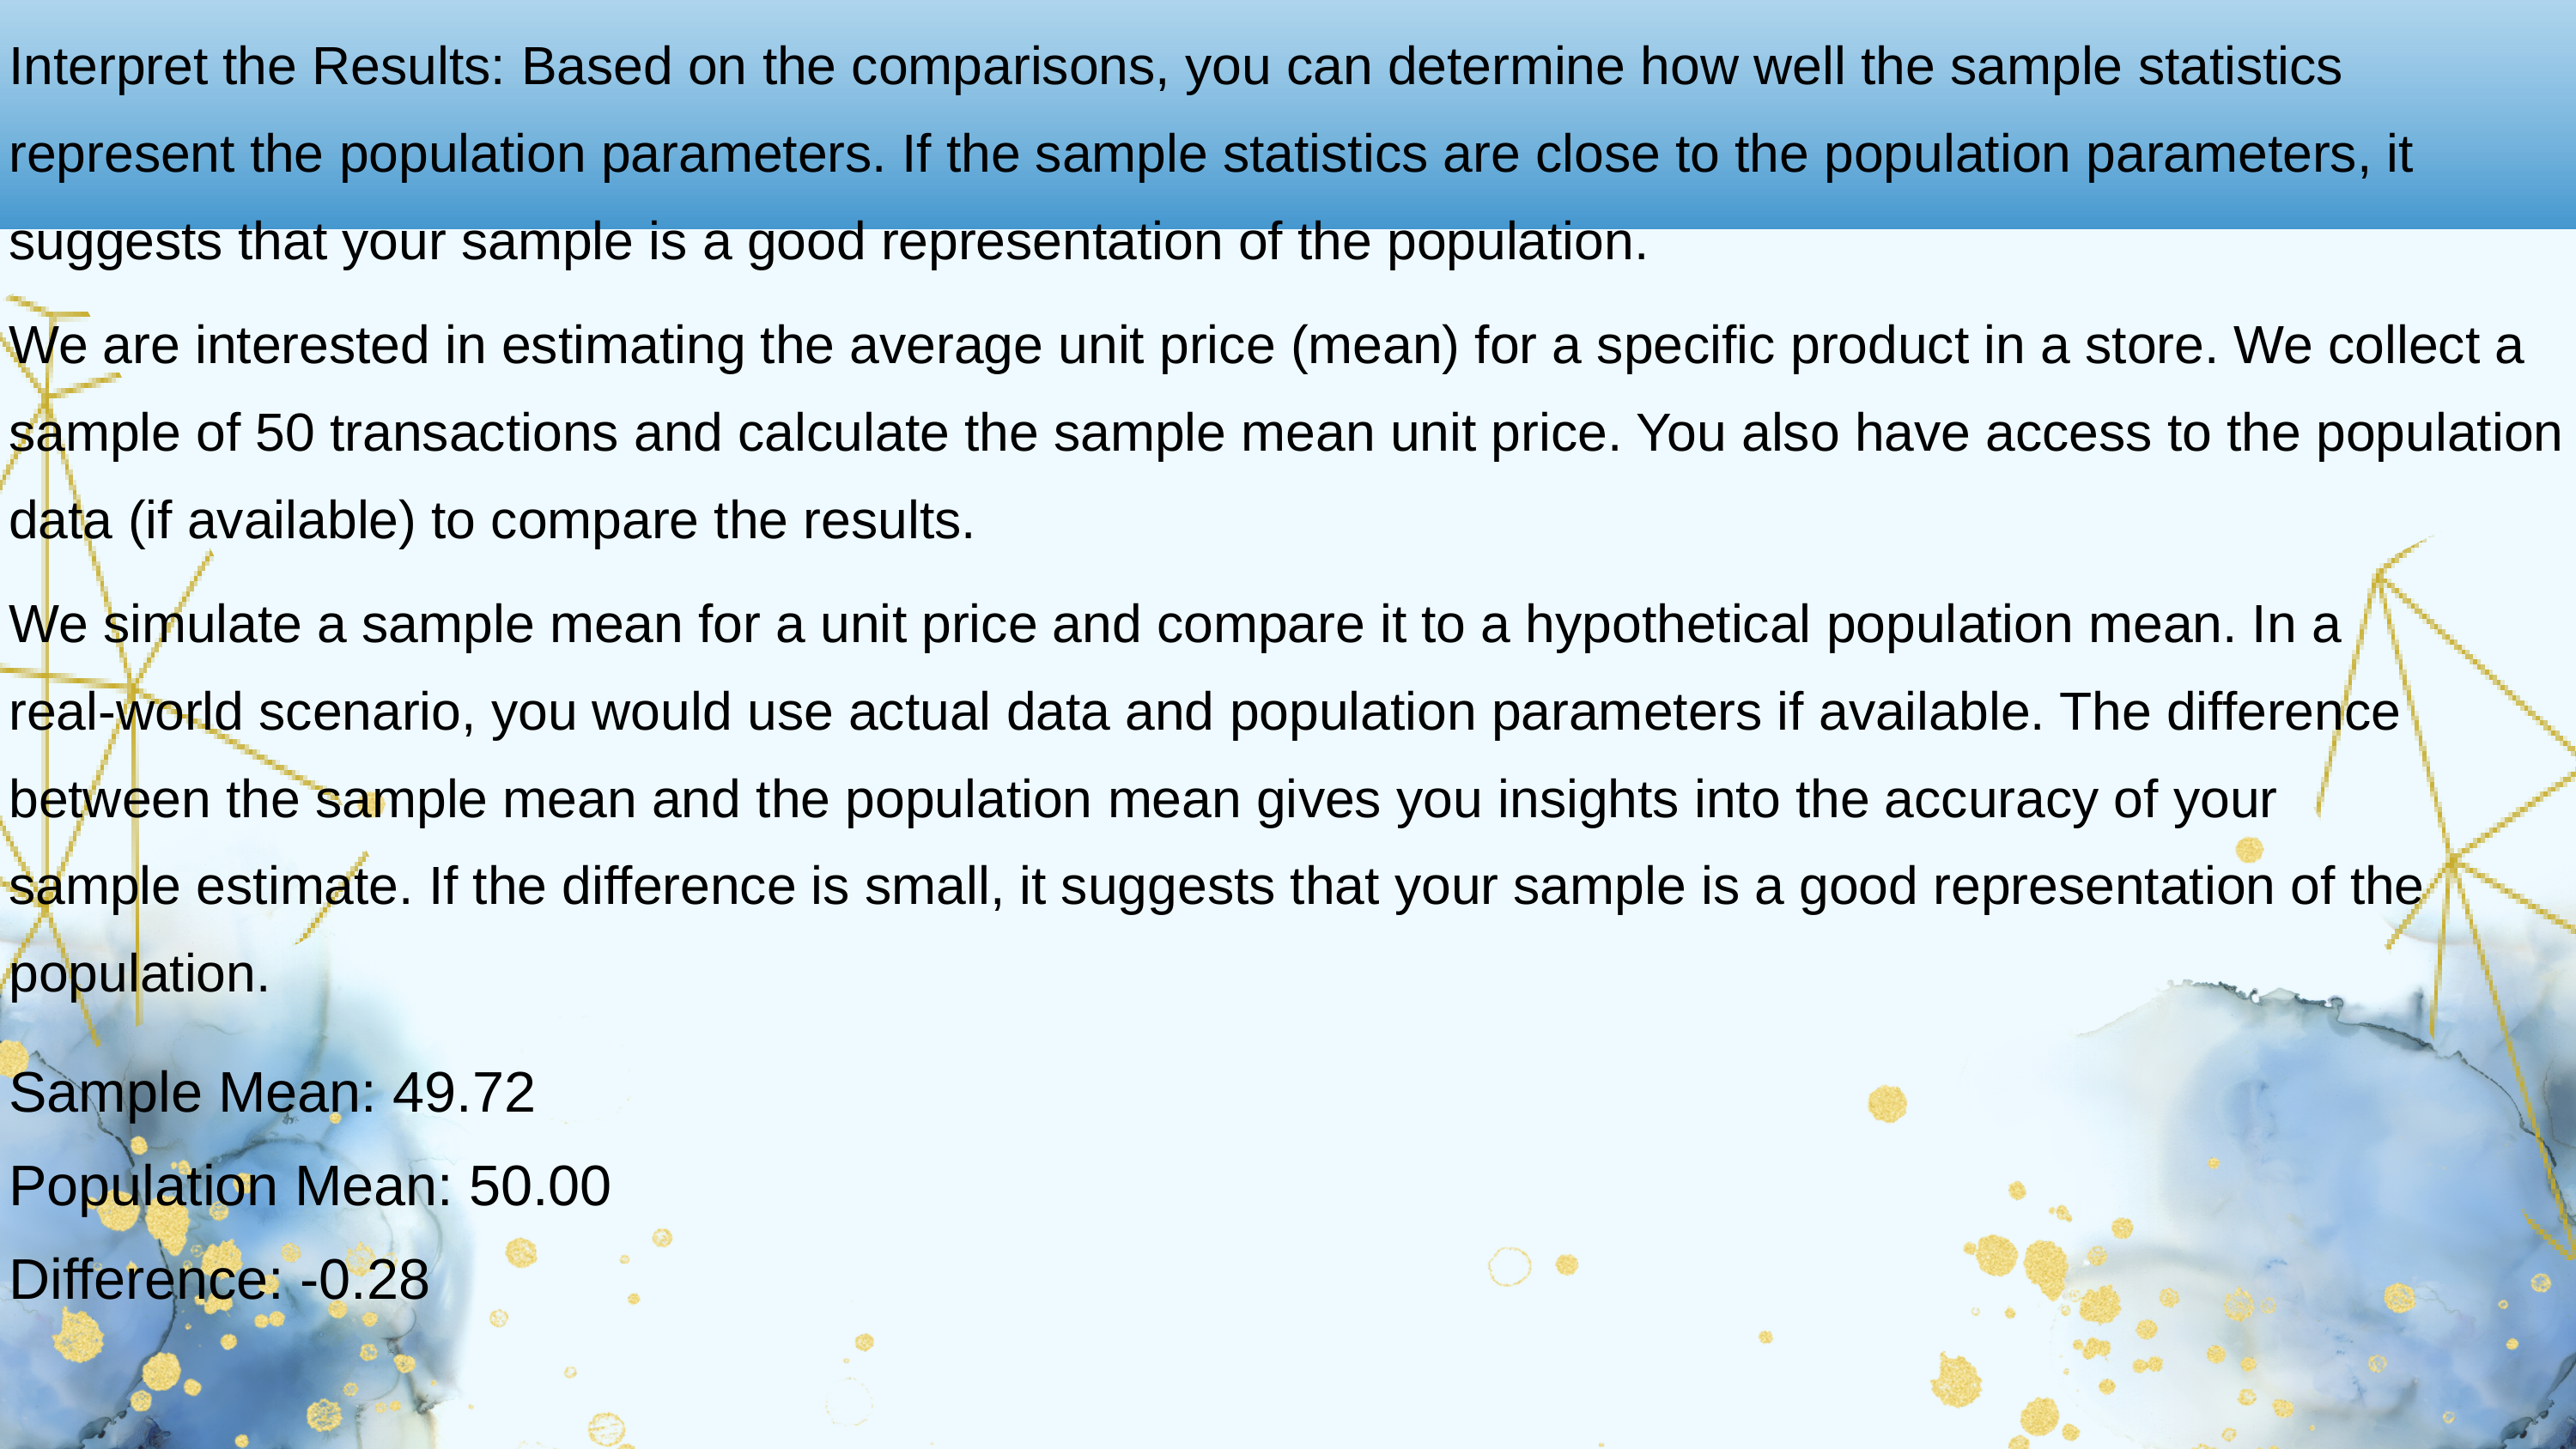

Interpret the Results: Based on the comparisons, you can determine how well the sample statistics represent the population parameters. If the sample statistics are close to the population parameters, it suggests that your sample is a good representation of the population.
We are interested in estimating the average unit price (mean) for a specific product in a store. We collect a sample of 50 transactions and calculate the sample mean unit price. You also have access to the population data (if available) to compare the results.

We simulate a sample mean for a unit price and compare it to a hypothetical population mean. In a real-world scenario, you would use actual data and population parameters if available. The difference between the sample mean and the population mean gives you insights into the accuracy of your sample estimate. If the difference is small, it suggests that your sample is a good representation of the population.

Sample Mean: 49.72
Population Mean: 50.00
Difference: -0.28